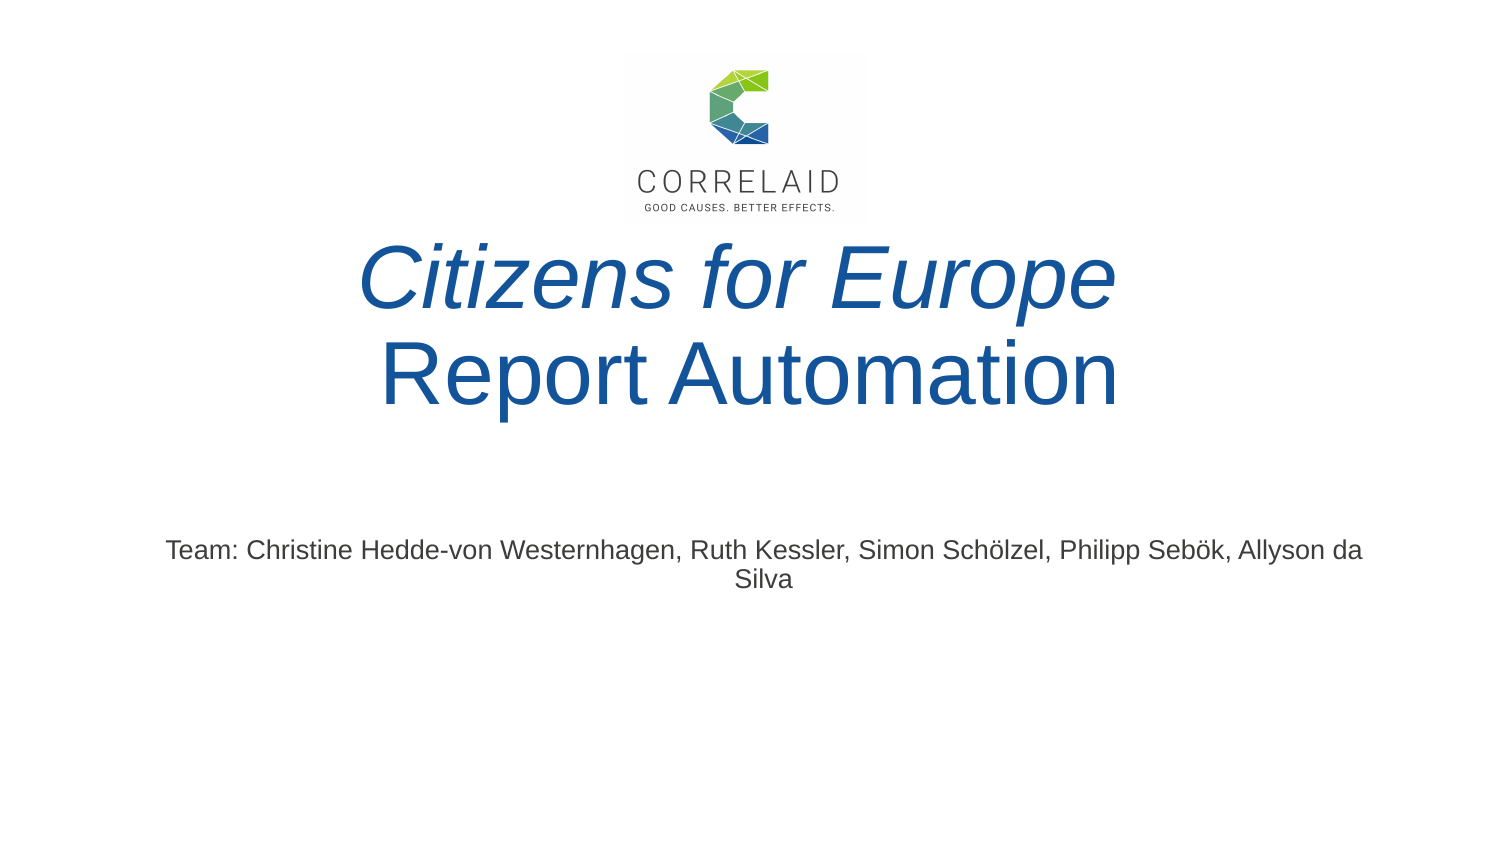

# Citizens for Europe
Report Automation

Team: Christine Hedde-von Westernhagen, Ruth Kessler, Simon Schölzel, Philipp Sebök, Allyson da Silva